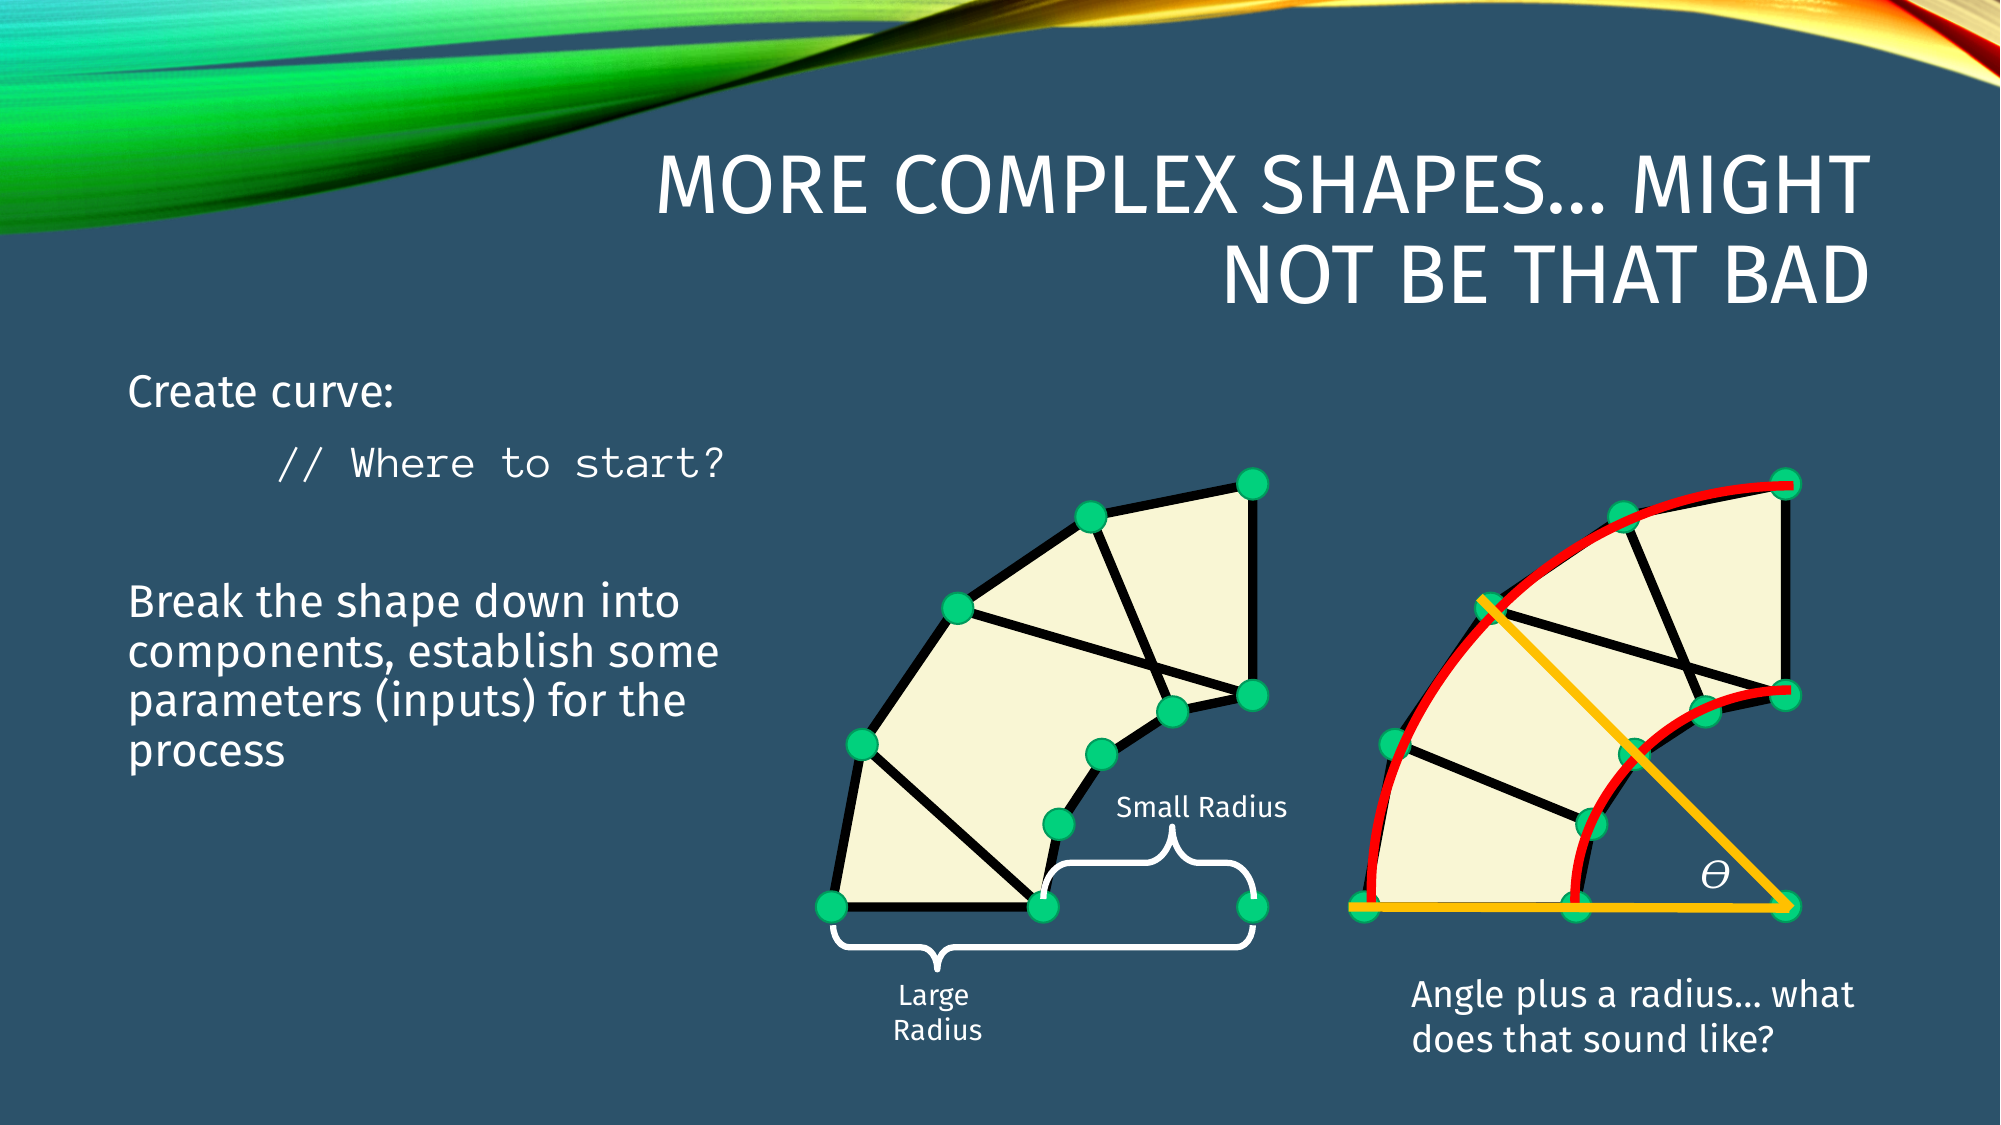

# More complex shapes… might not be that bad
Create curve:
	// Where to start?

Break the shape down into components, establish some parameters (inputs) for the process

𝛳

Small Radius
Large
Radius

Angle plus a radius… what does that sound like?